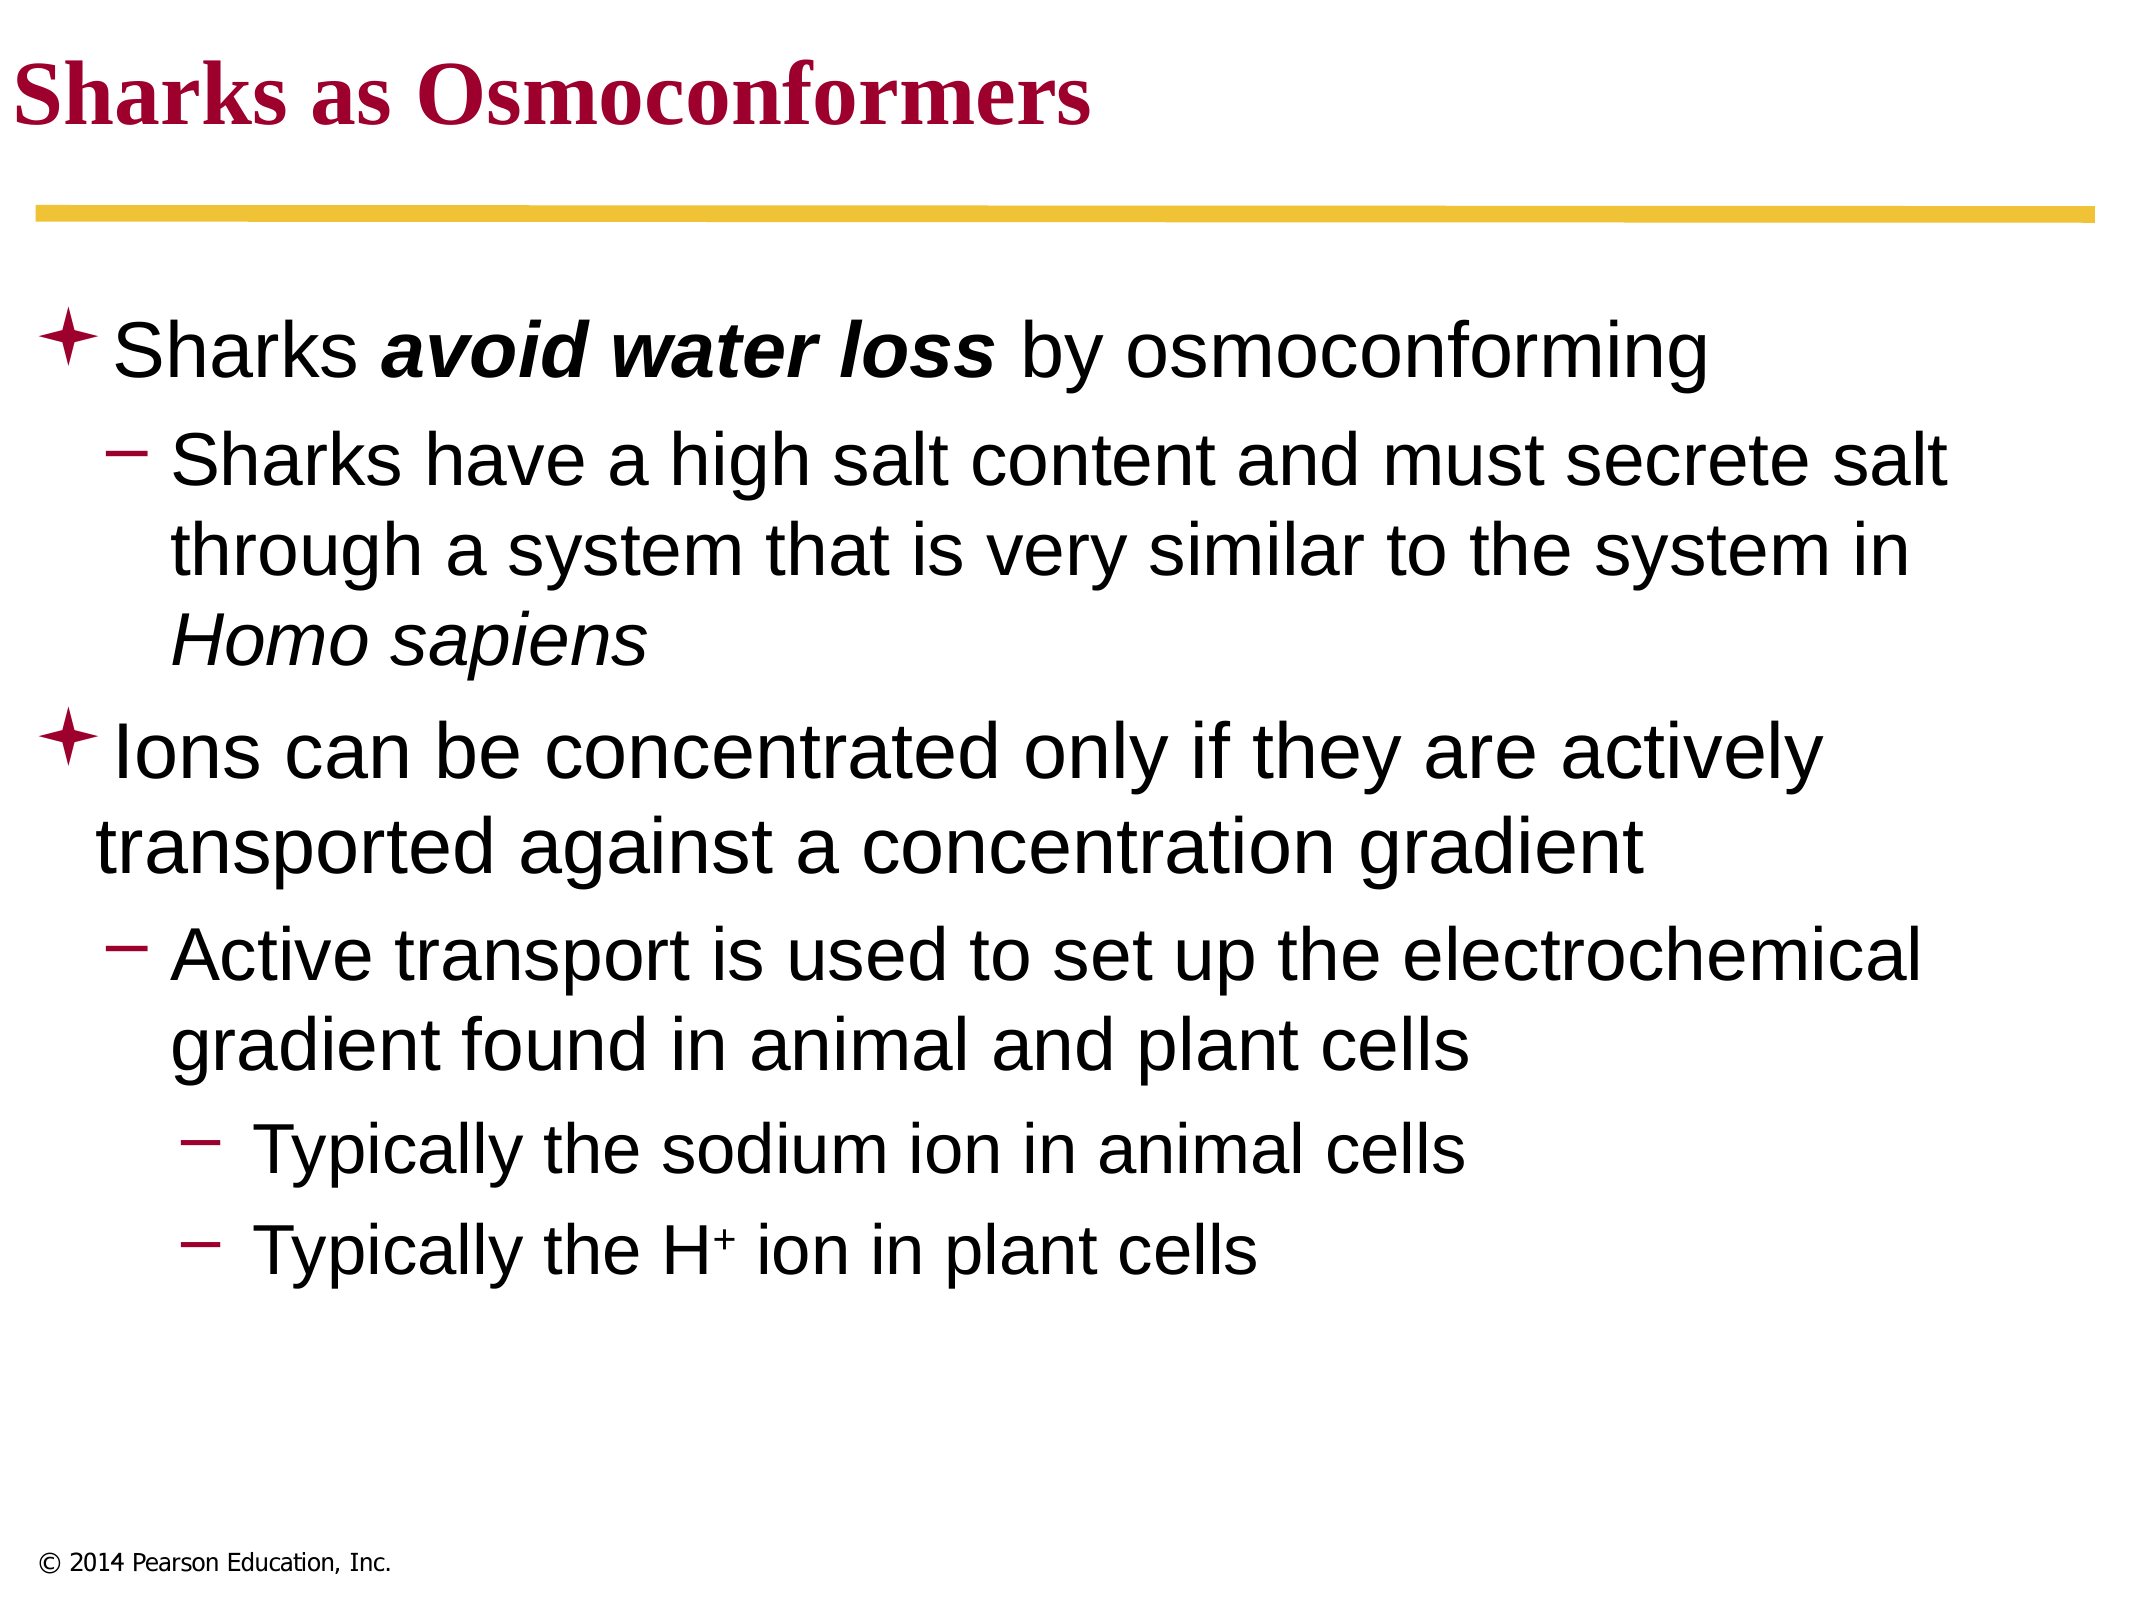

Sharks as Osmoconformers

Sharks avoid water loss by osmoconforming
Sharks have a high salt content and must secrete salt through a system that is very similar to the system in Homo sapiens
Ions can be concentrated only if they are actively transported against a concentration gradient
Active transport is used to set up the electrochemical gradient found in animal and plant cells
Typically the sodium ion in animal cells
Typically the H+ ion in plant cells